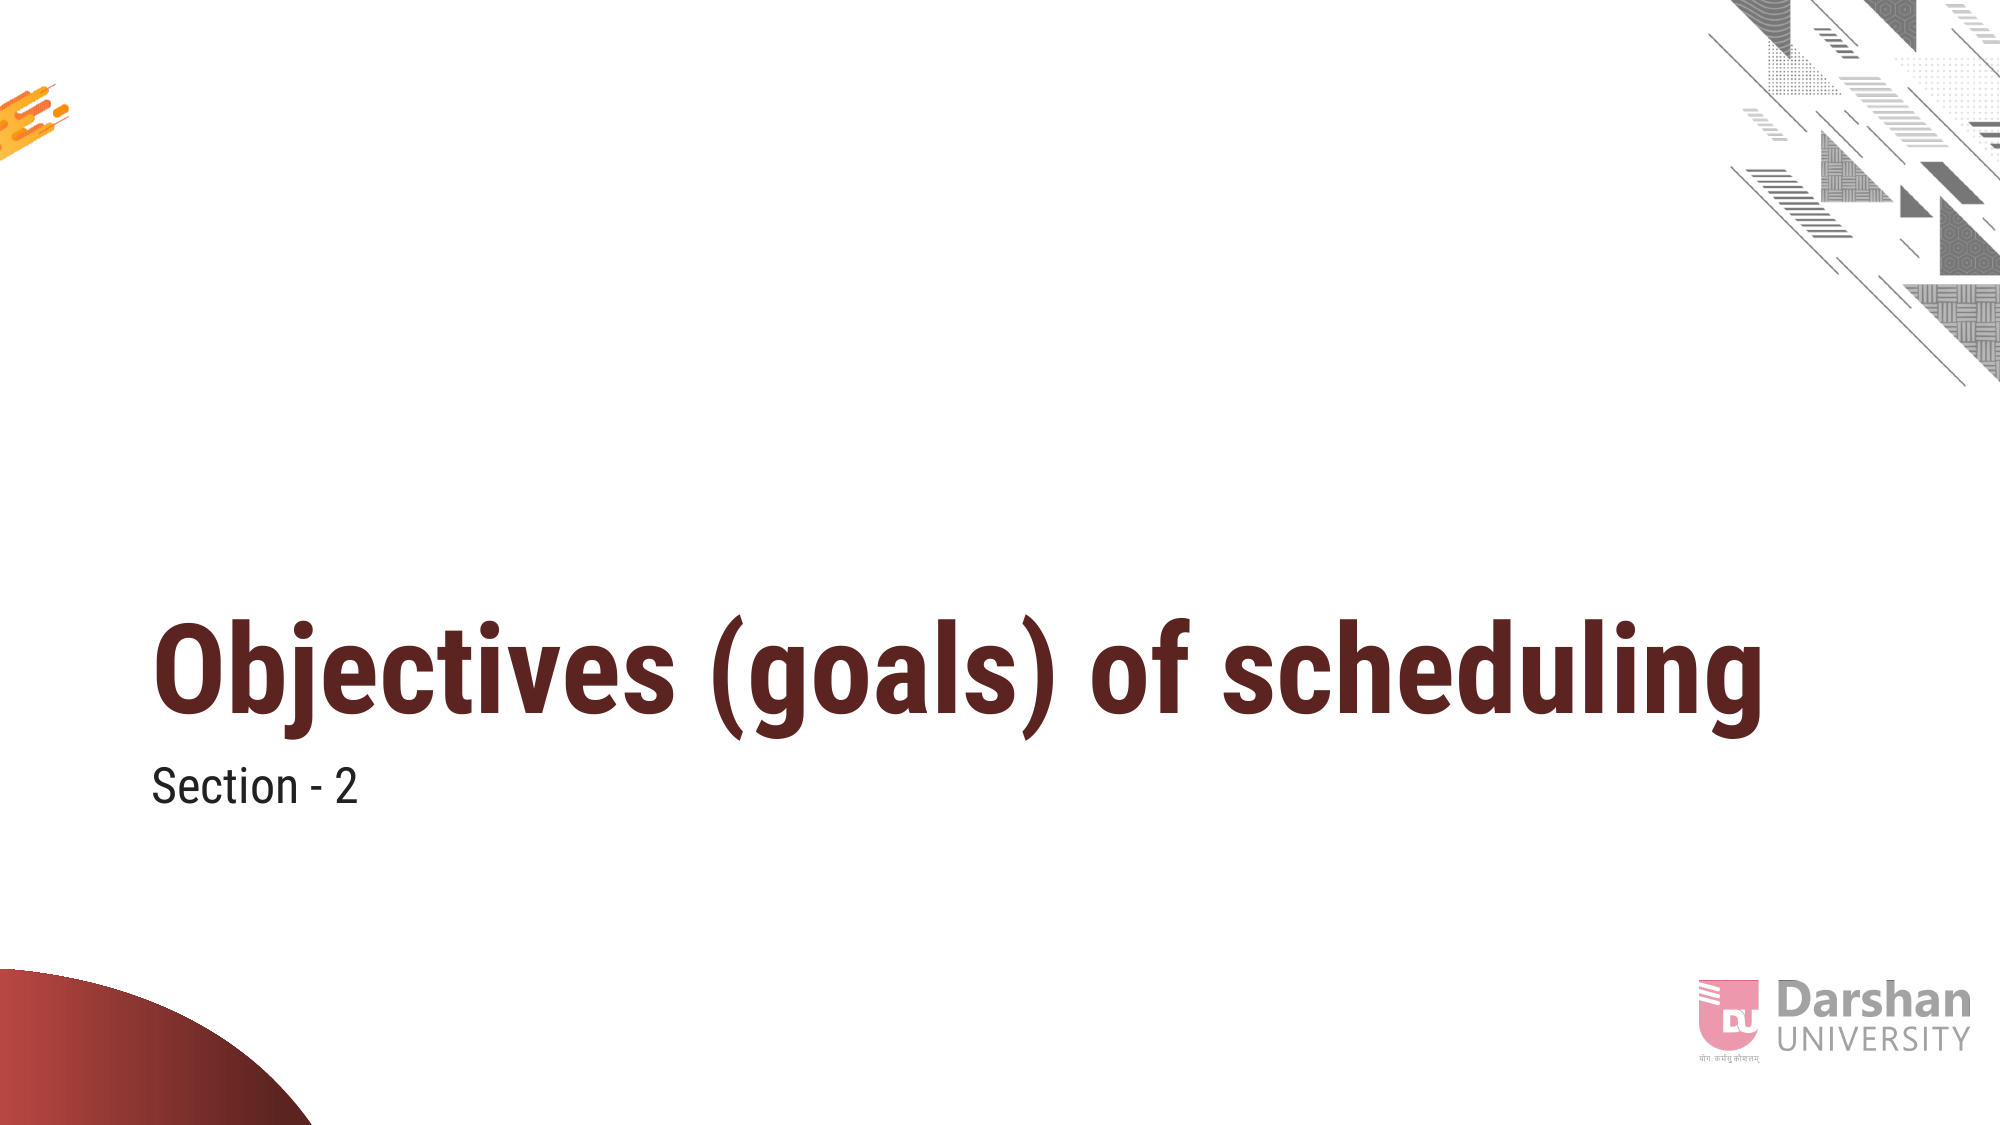

# Objectives (goals) of scheduling
Section - 2